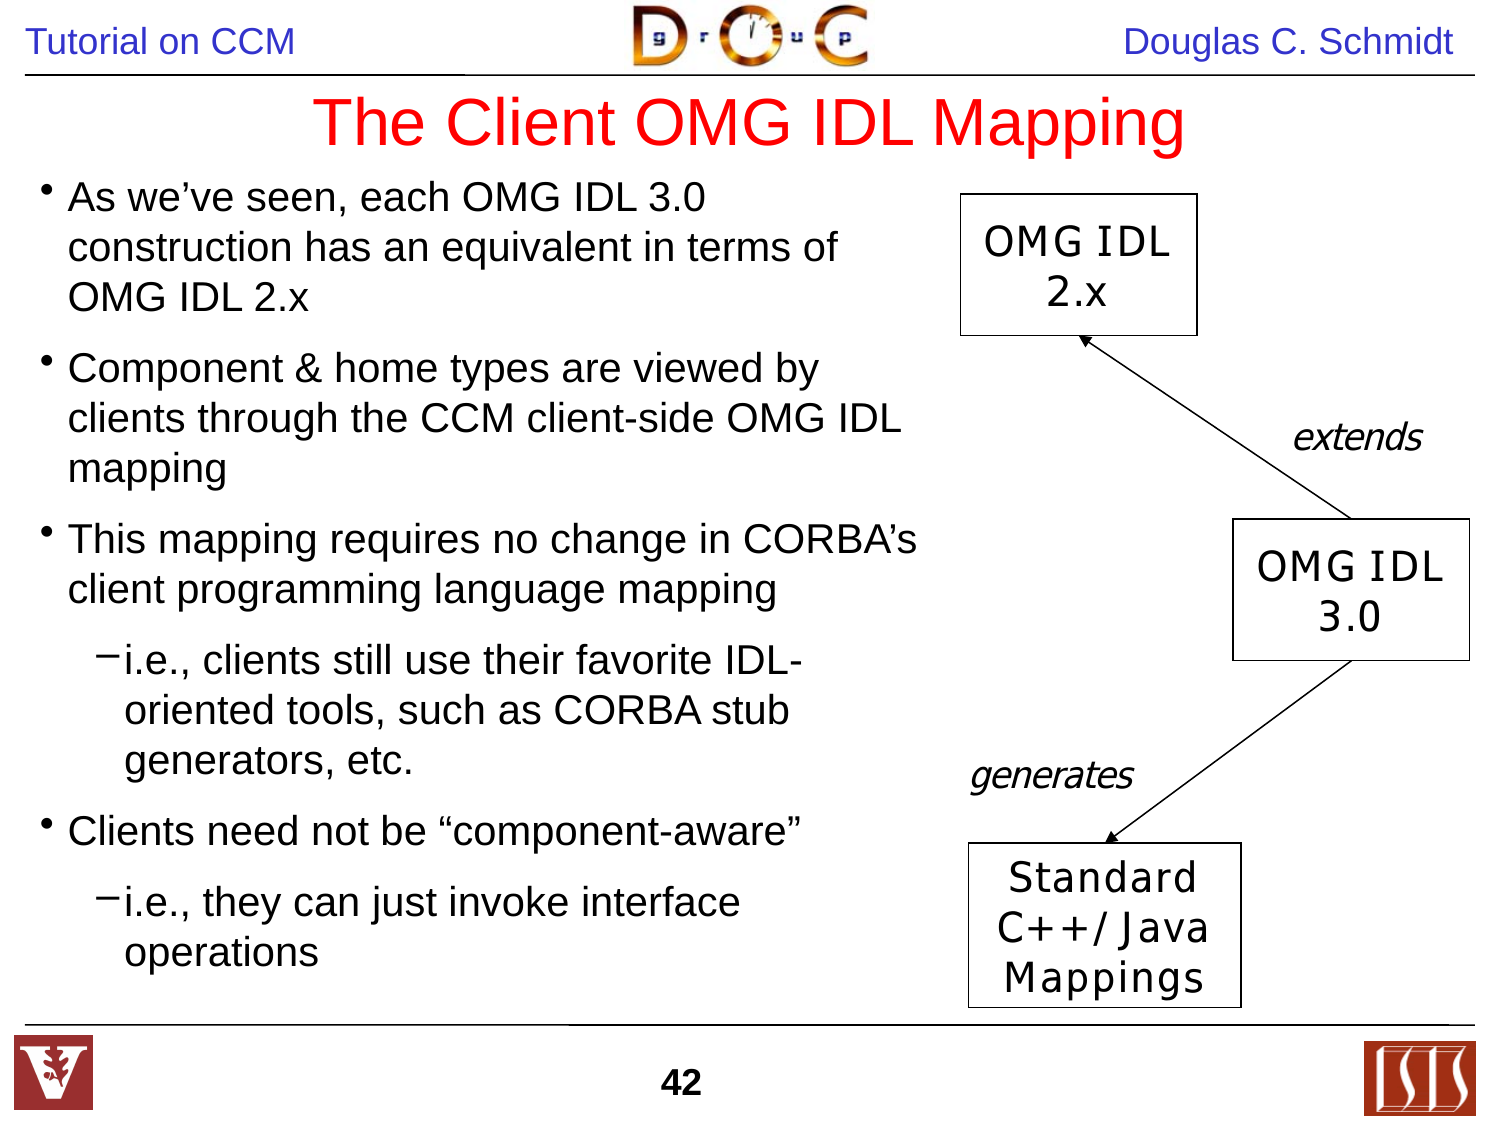

# The Client OMG IDL Mapping
As we’ve seen, each OMG IDL 3.0 construction has an equivalent in terms of OMG IDL 2.x
Component & home types are viewed by clients through the CCM client-side OMG IDL mapping
This mapping requires no change in CORBA’s client programming language mapping
i.e., clients still use their favorite IDL-oriented tools, such as CORBA stub generators, etc.
Clients need not be “component-aware”
i.e., they can just invoke interface operations
OMG IDL 2.x
extends
OMG IDL
3.0
generates
Standard C++/Java
Mappings